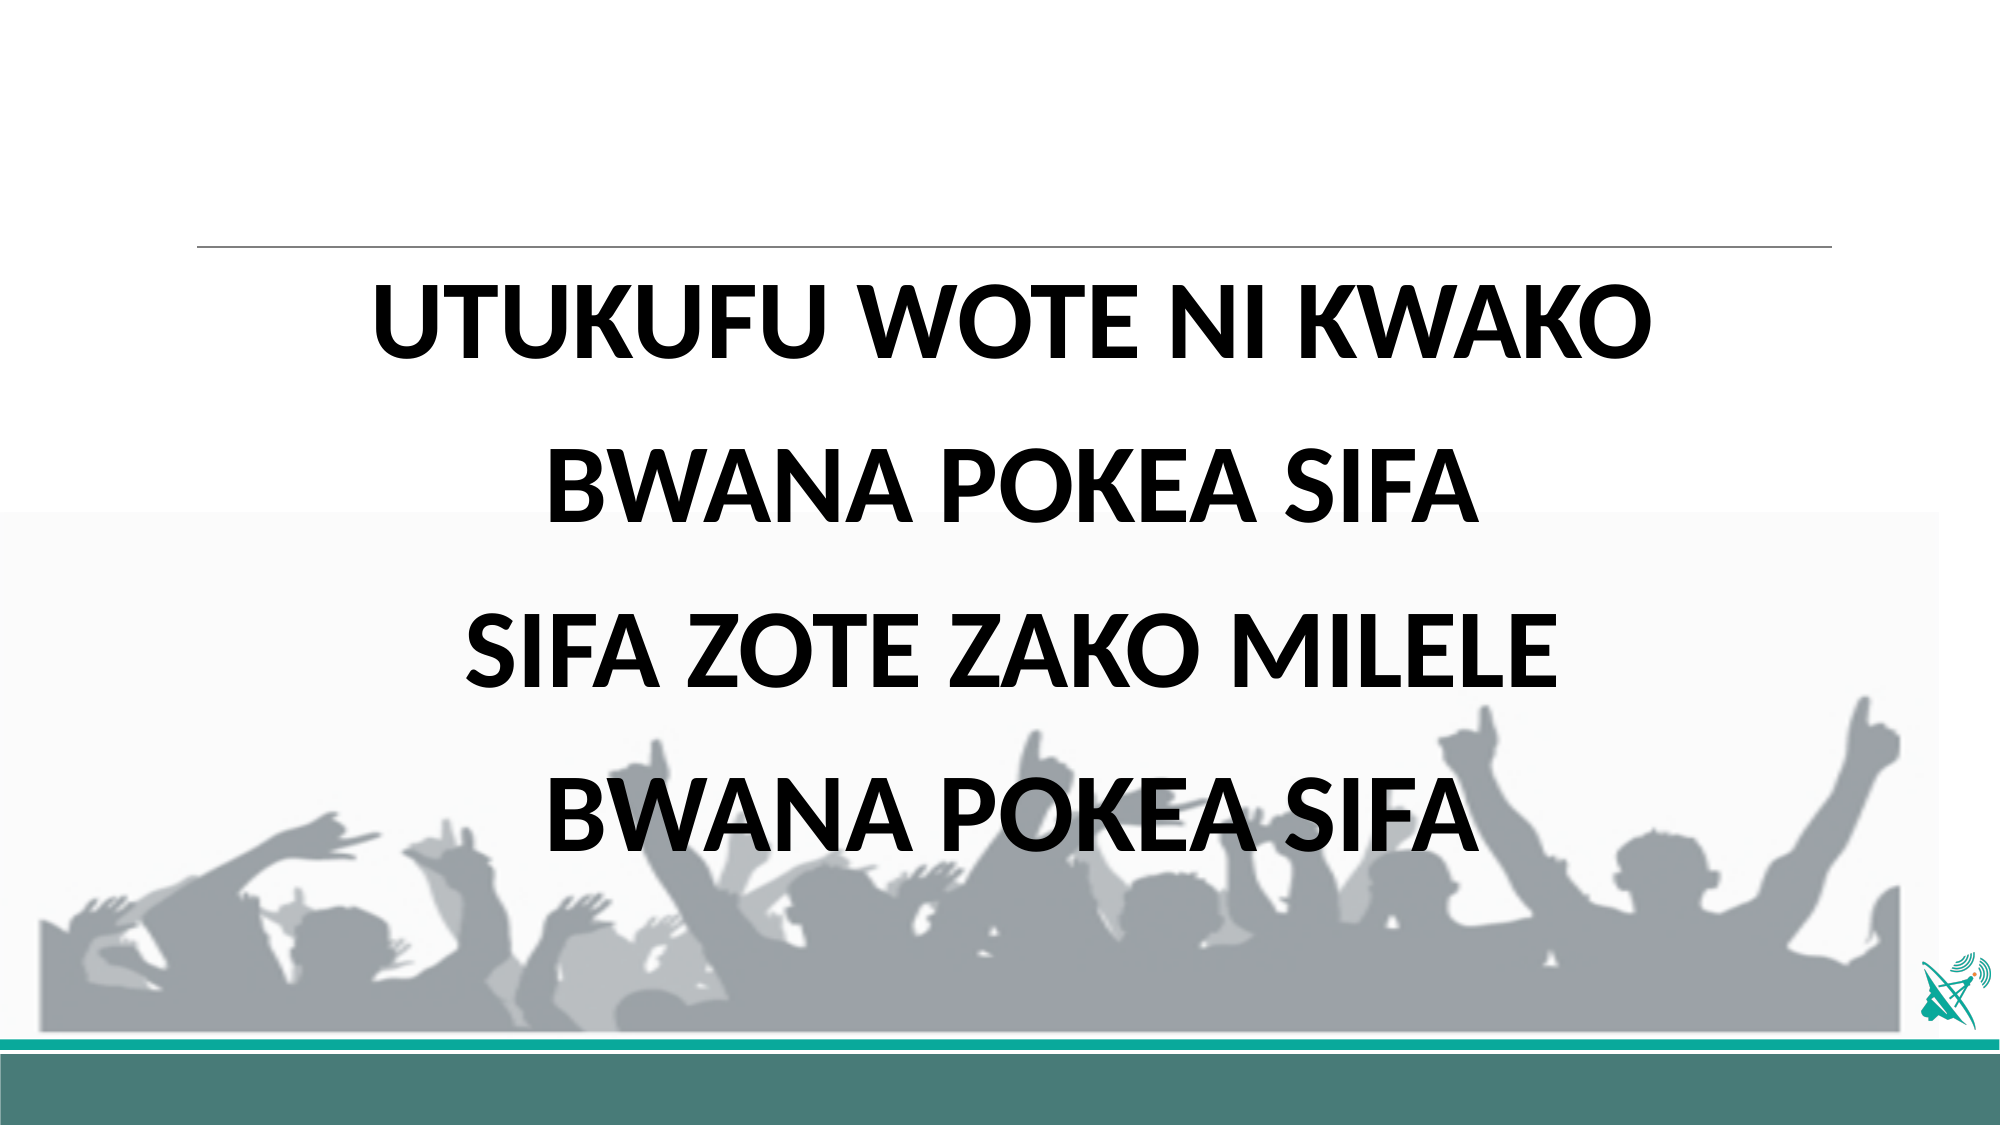

UTUKUFU WOTE NI KWAKO
BWANA POKEA SIFA
SIFA ZOTE ZAKO MILELE
BWANA POKEA SIFA